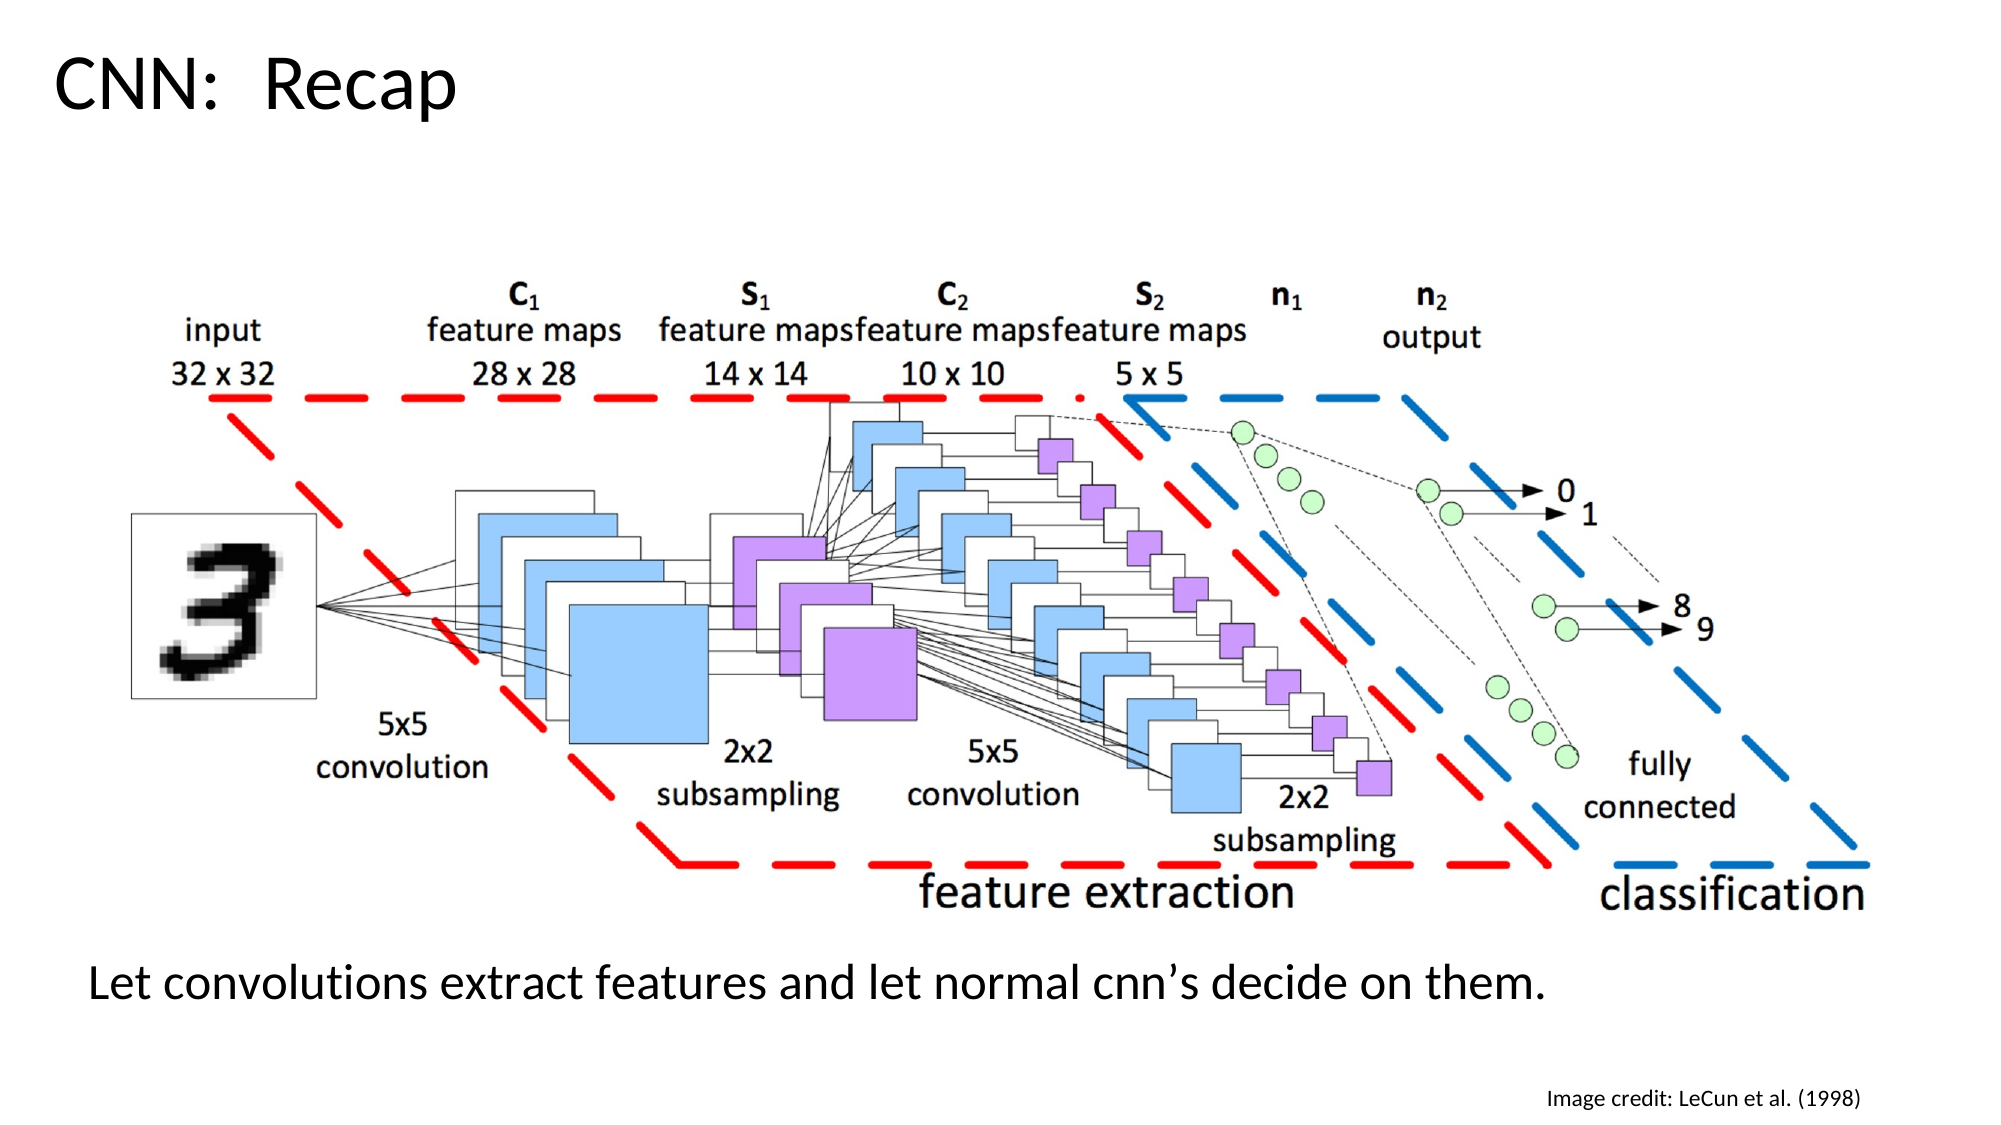

CNN:
Recap

Let convolutions extract features and let normal cnn’s decide on them.
Image credit: LeCun et al. (1998)